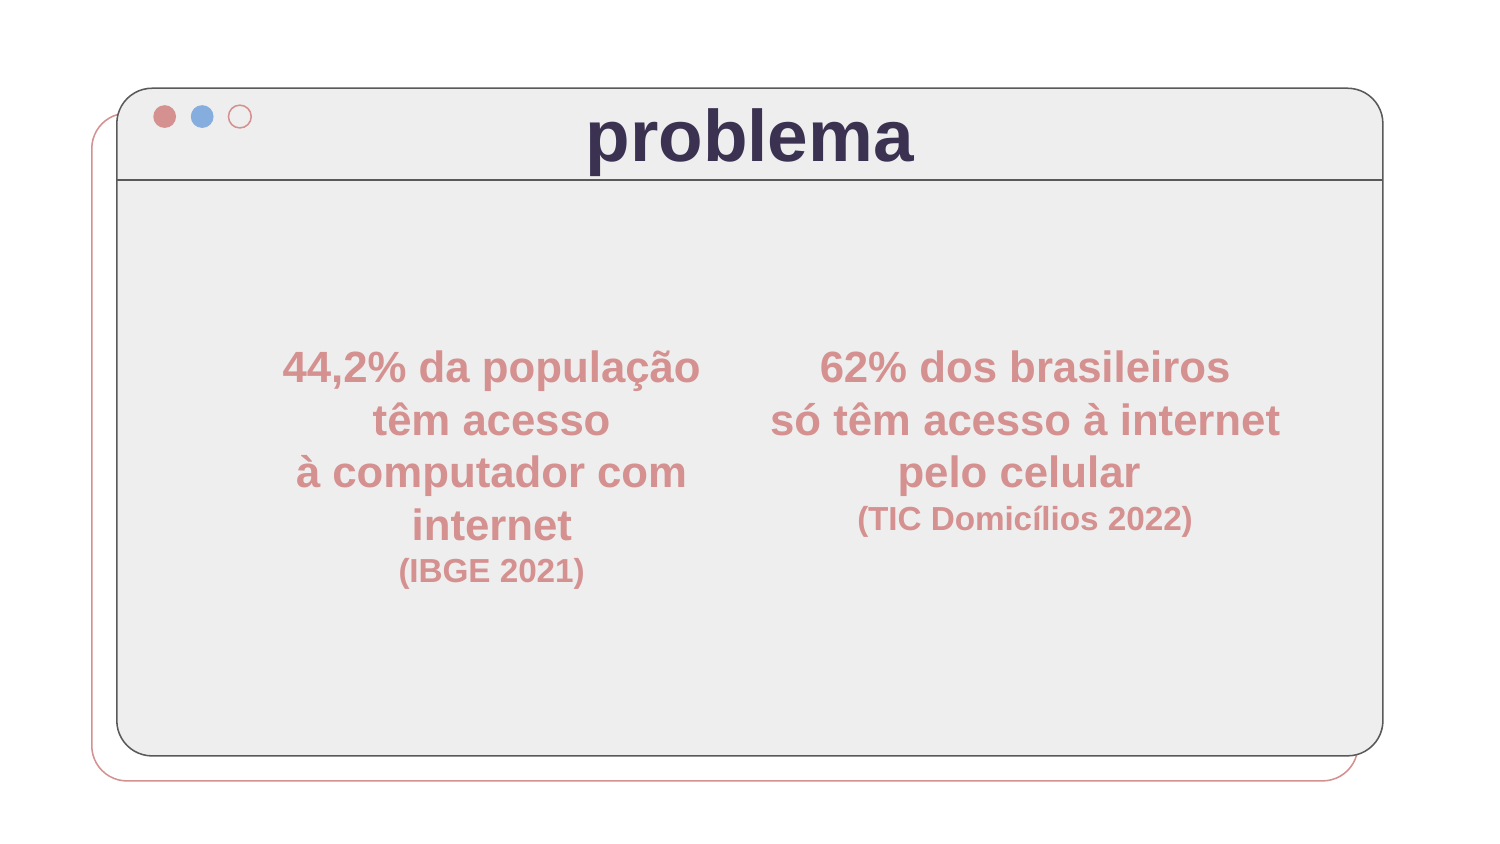

# problema
62% dos brasileiros
só têm acesso à internet
pelo celular
(TIC Domicílios 2022)
44,2% da população têm acesso à computador com internet
(IBGE 2021)